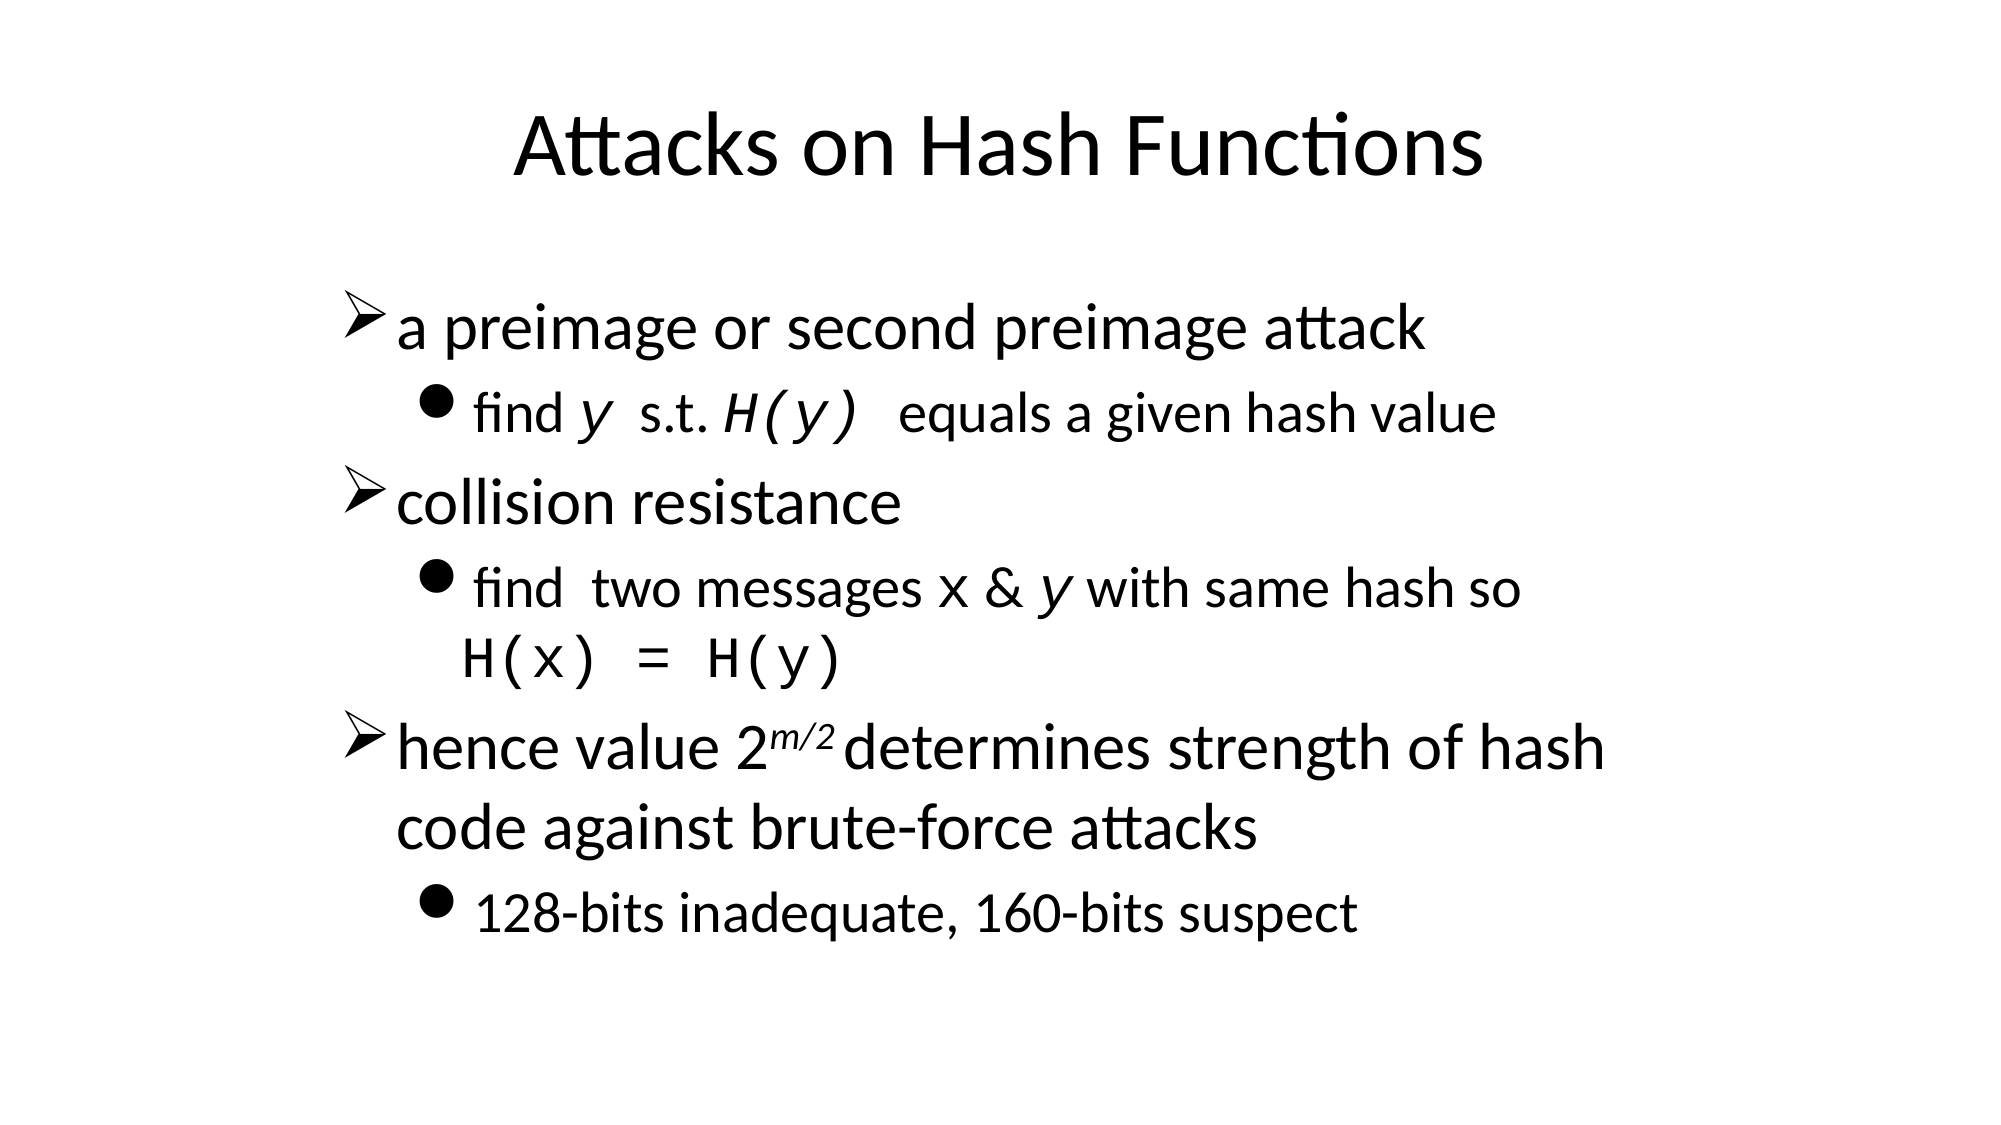

# Attacks on Hash Functions
a preimage or second preimage attack
find y  s.t. H(y) equals a given hash value
collision resistance
find  two messages x & y with same hash so H(x) = H(y)
hence value 2m/2 determines strength of hash code against brute-force attacks
128-bits inadequate, 160-bits suspect